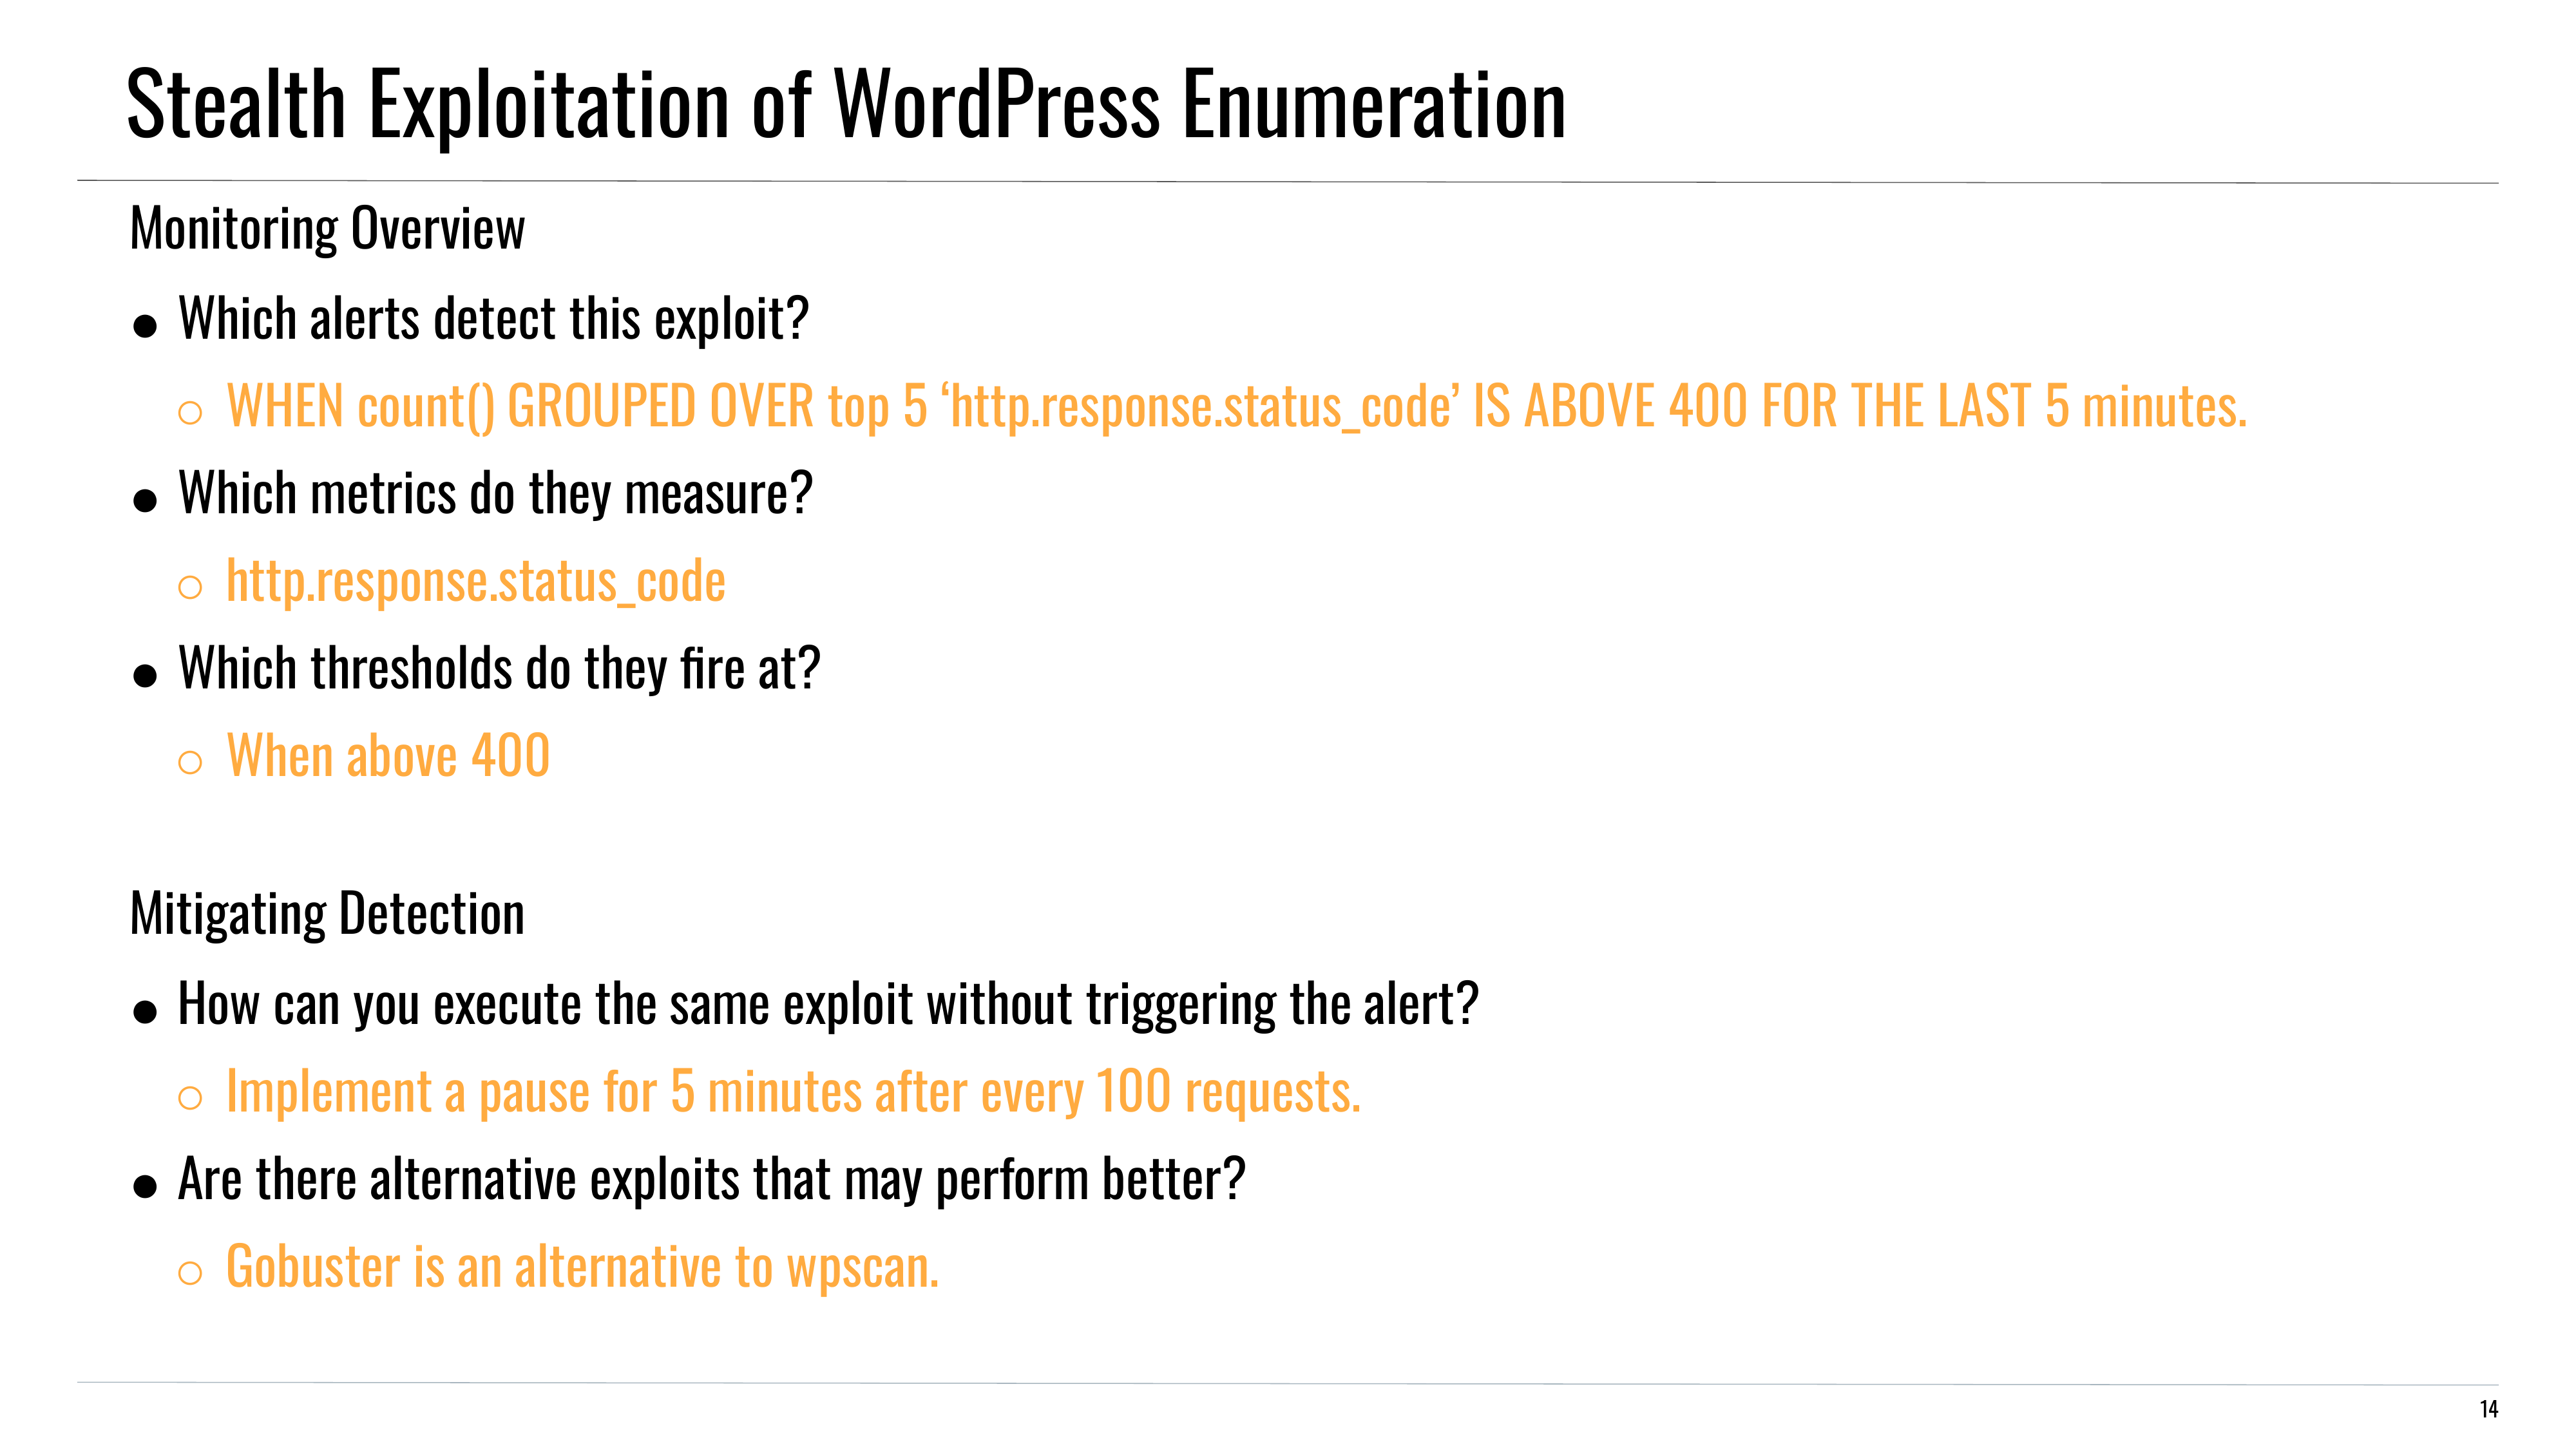

# Stealth Exploitation of WordPress Enumeration
Monitoring Overview
Which alerts detect this exploit?
WHEN count() GROUPED OVER top 5 ‘http.response.status_code’ IS ABOVE 400 FOR THE LAST 5 minutes.
Which metrics do they measure?
http.response.status_code
Which thresholds do they fire at?
When above 400

Mitigating Detection
How can you execute the same exploit without triggering the alert?
Implement a pause for 5 minutes after every 100 requests.
Are there alternative exploits that may perform better?
Gobuster is an alternative to wpscan.

14